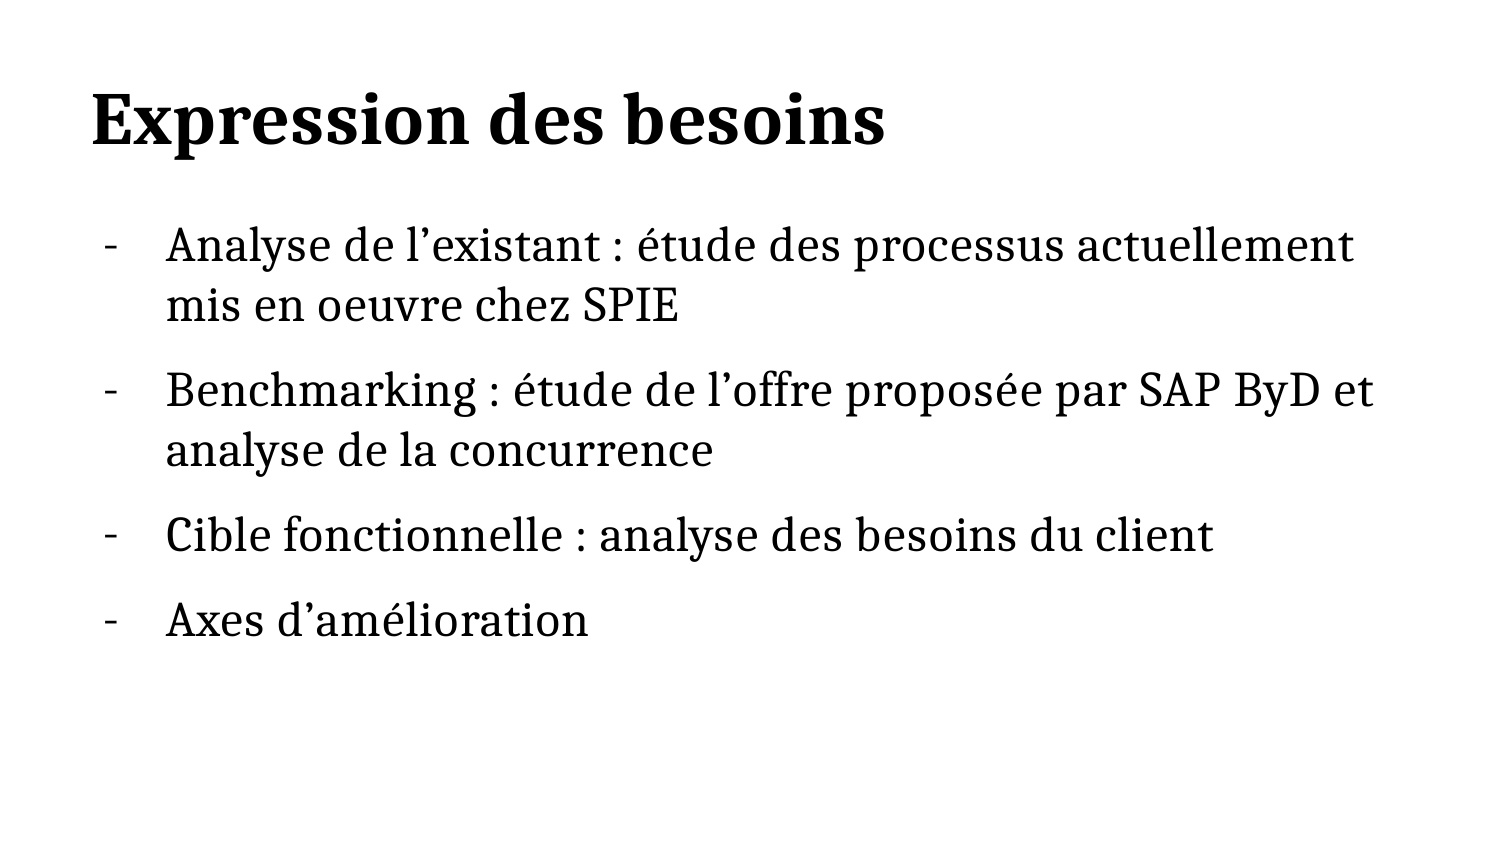

# Expression des besoins
Analyse de l’existant : étude des processus actuellement mis en oeuvre chez SPIE

Benchmarking : étude de l’offre proposée par SAP ByD et analyse de la concurrence

Cible fonctionnelle : analyse des besoins du client

Axes d’amélioration